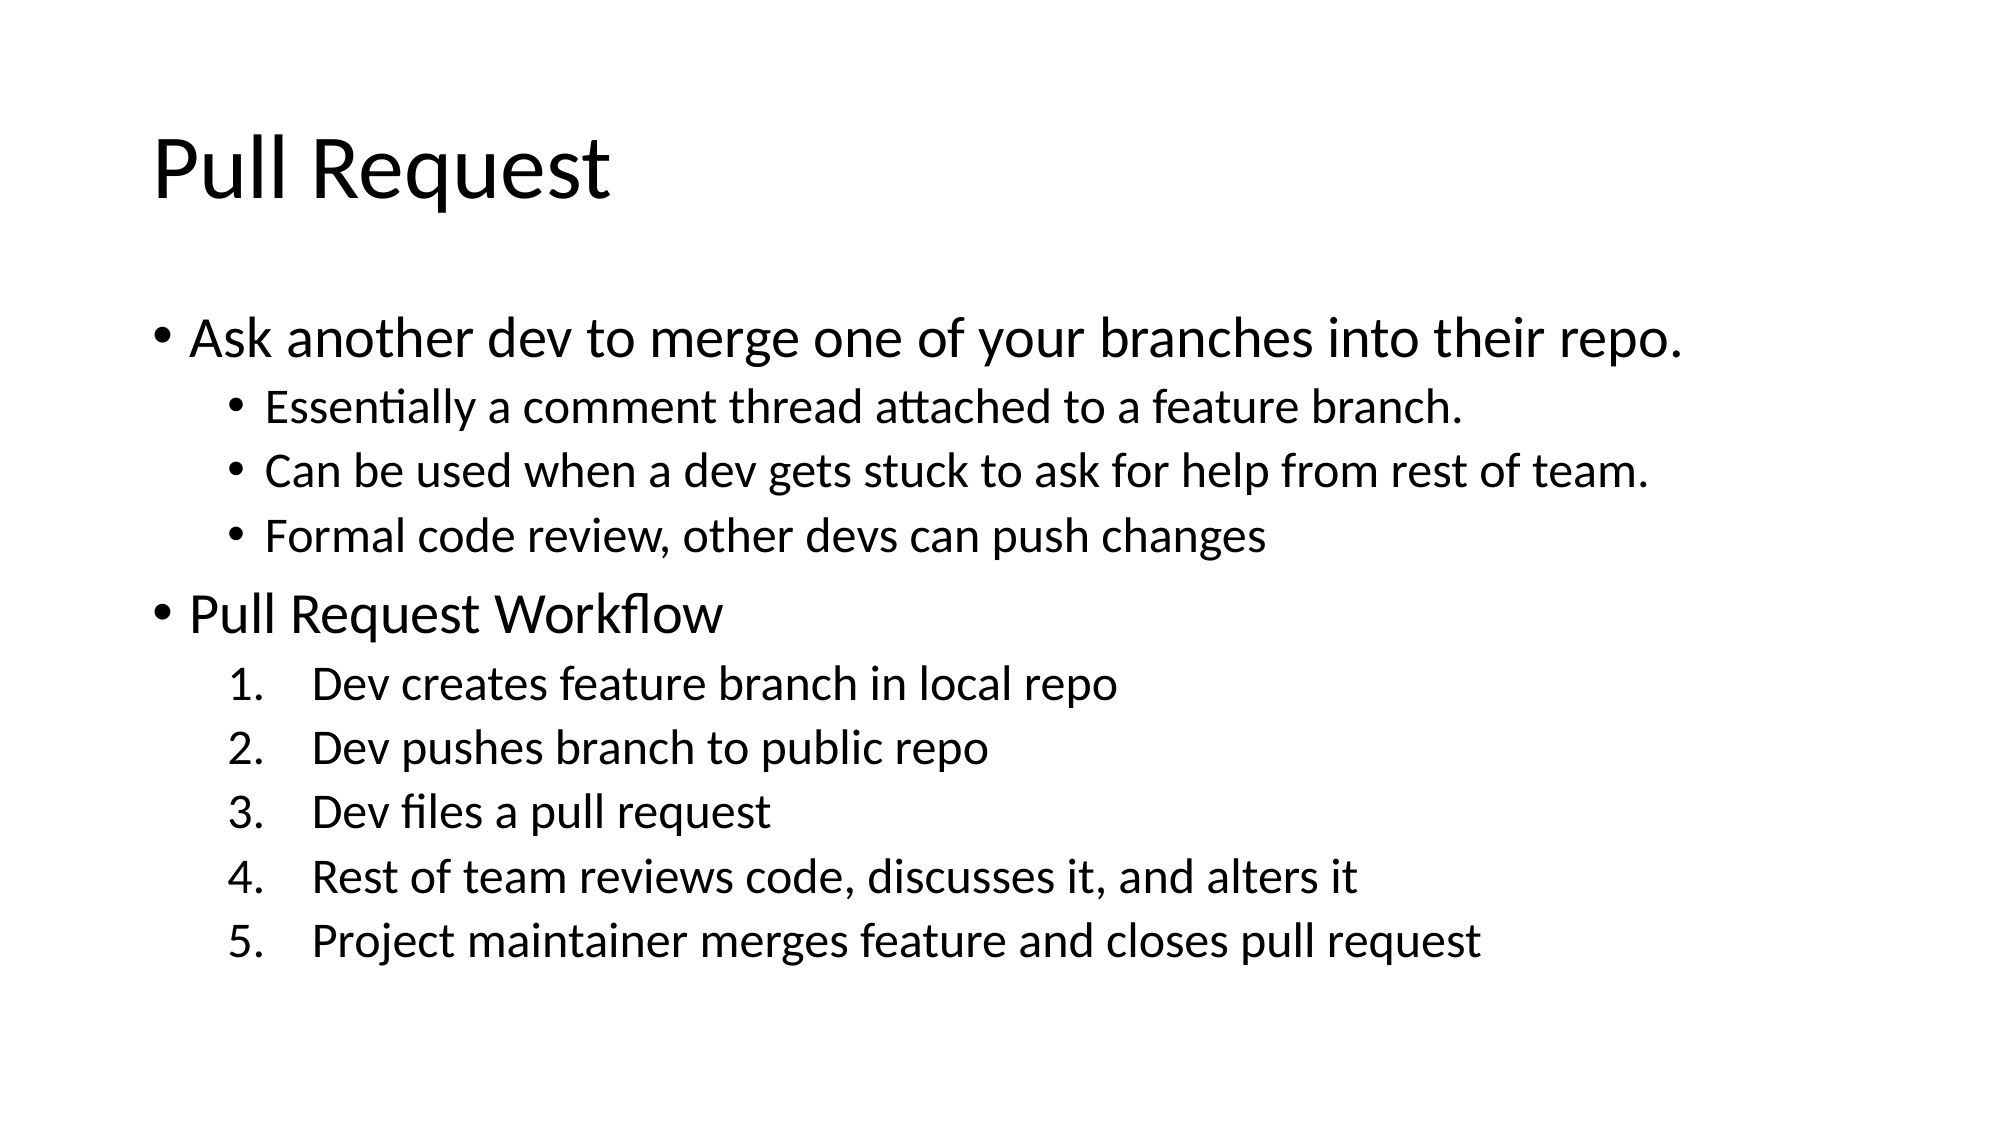

# Pull Request
Ask another dev to merge one of your branches into their repo.
Essentially a comment thread attached to a feature branch.
Can be used when a dev gets stuck to ask for help from rest of team.
Formal code review, other devs can push changes
Pull Request Workflow
Dev creates feature branch in local repo
Dev pushes branch to public repo
Dev files a pull request
Rest of team reviews code, discusses it, and alters it
Project maintainer merges feature and closes pull request